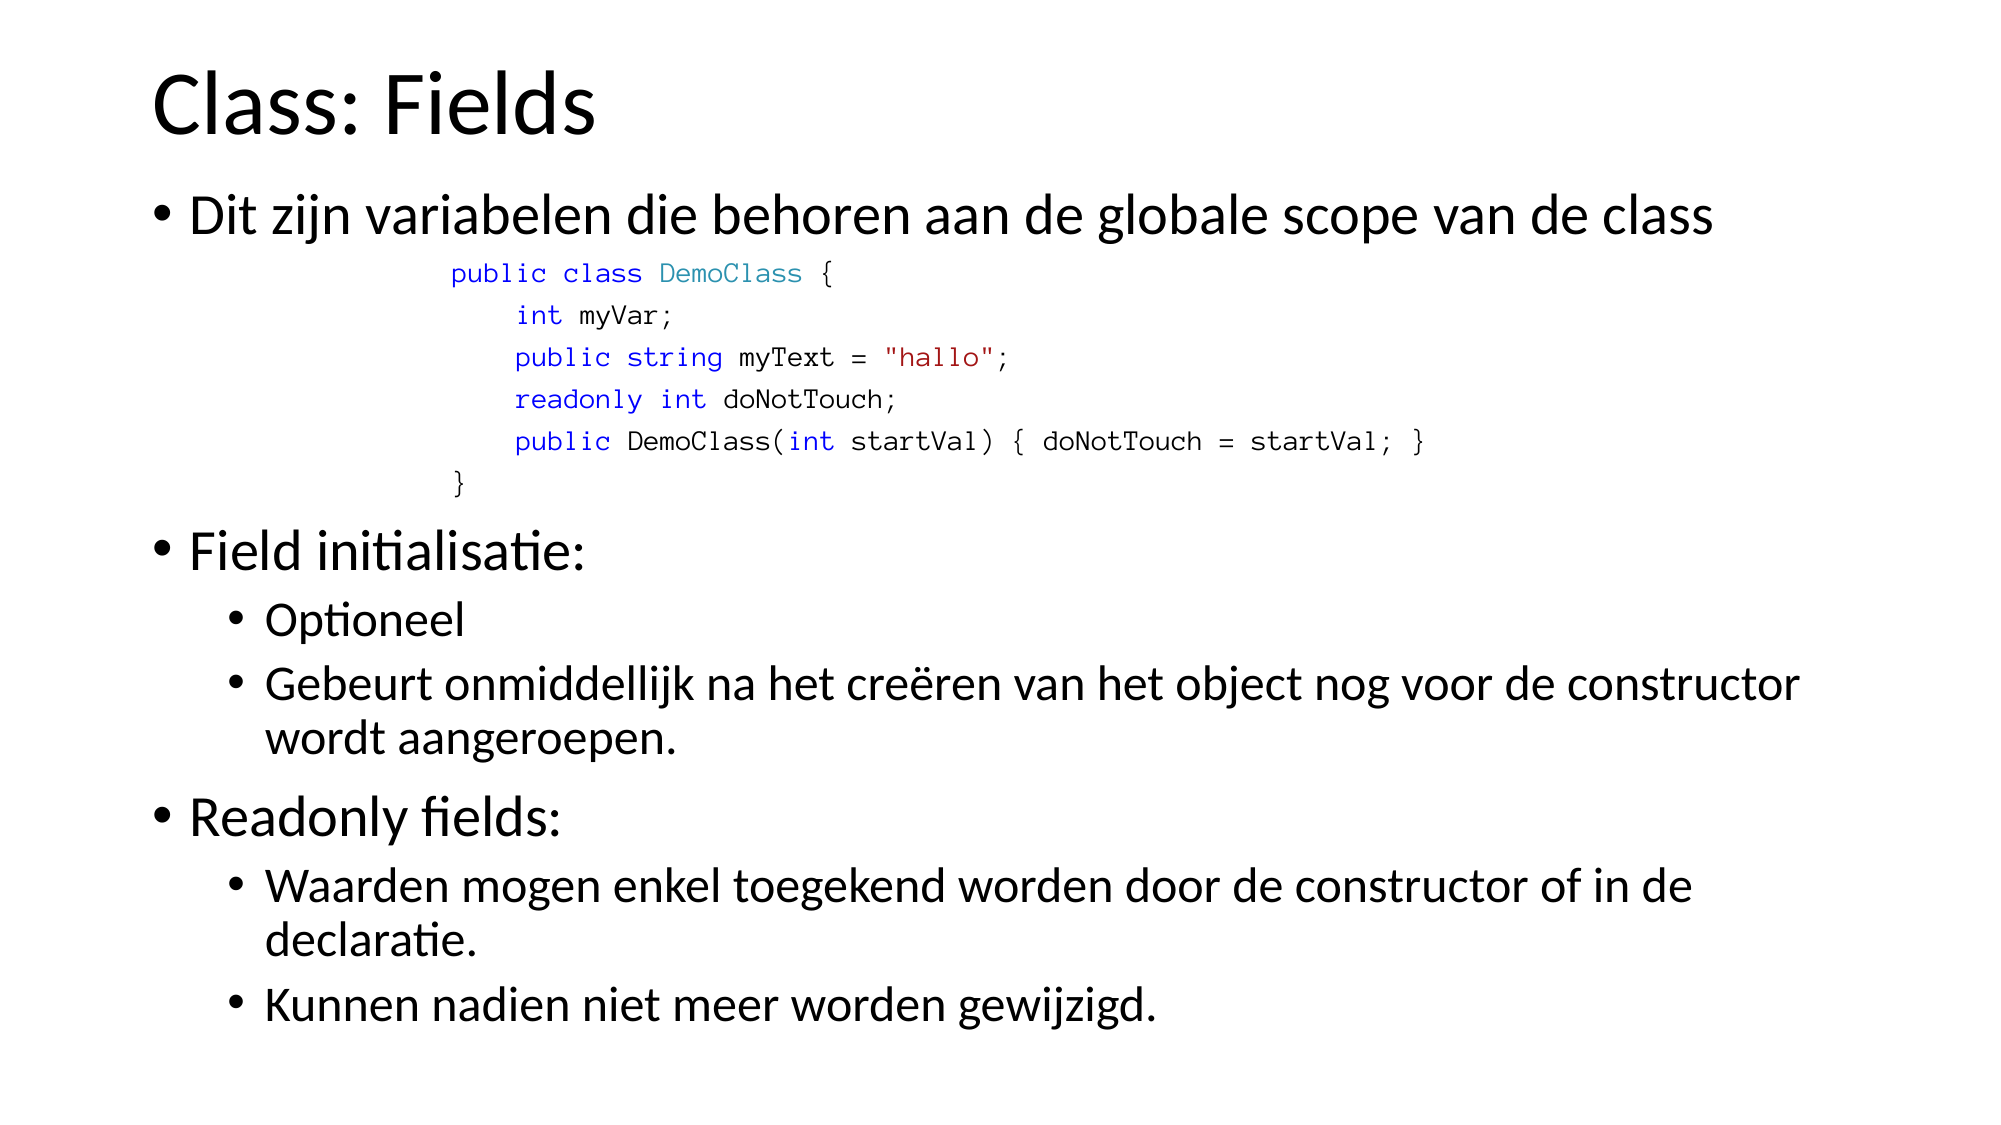

# Class: Fields
Dit zijn variabelen die behoren aan de globale scope van de class
public class DemoClass {
    int myVar;
    public string myText = "hallo";
    readonly int doNotTouch;
    public DemoClass(int startVal) { doNotTouch = startVal; }
}
Field initialisatie:
Optioneel
Gebeurt onmiddellijk na het creëren van het object nog voor de constructor wordt aangeroepen.
Readonly fields:
Waarden mogen enkel toegekend worden door de constructor of in de declaratie.
Kunnen nadien niet meer worden gewijzigd.